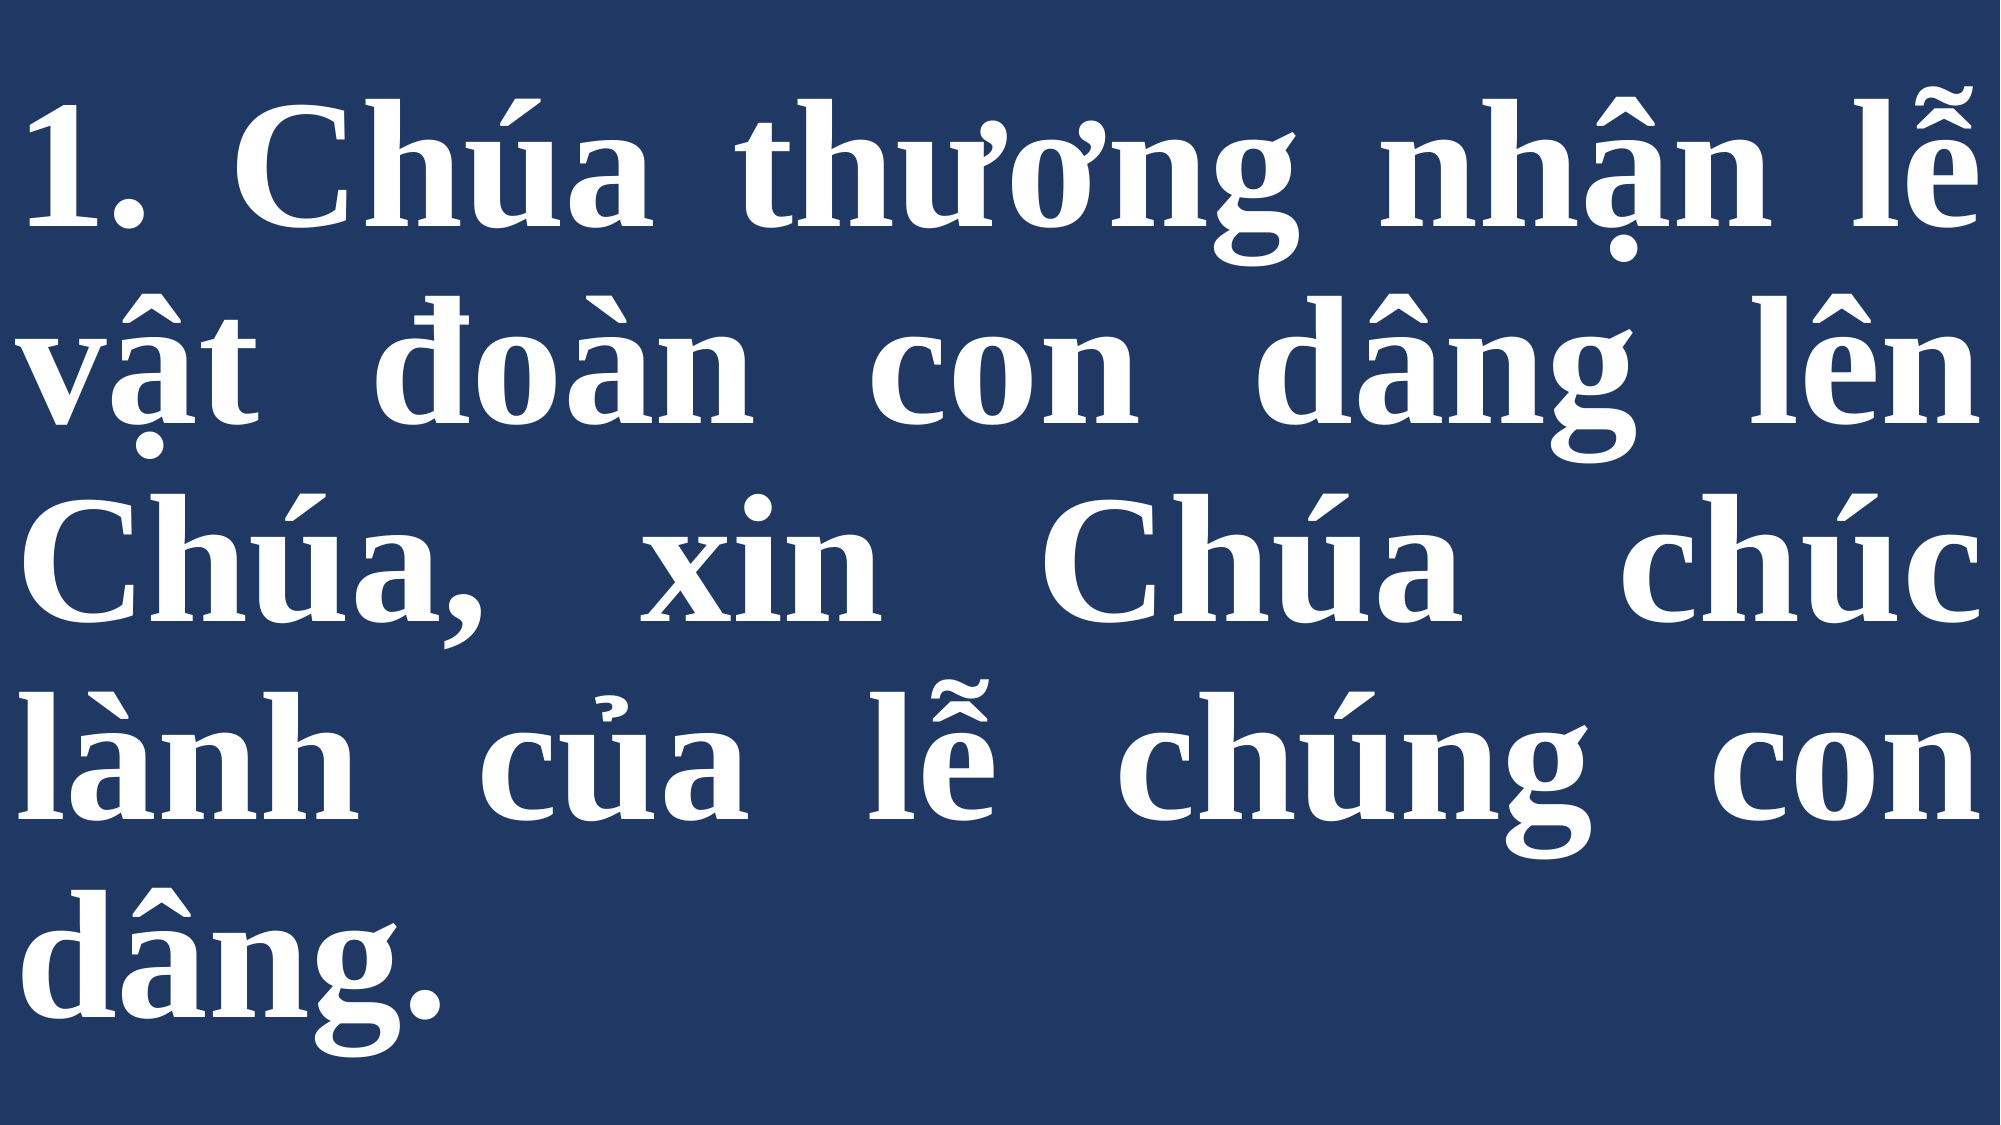

# 1. Chúa thương nhận lễ vật đoàn con dâng lên Chúa, xin Chúa chúc lành của lễ chúng con dâng.